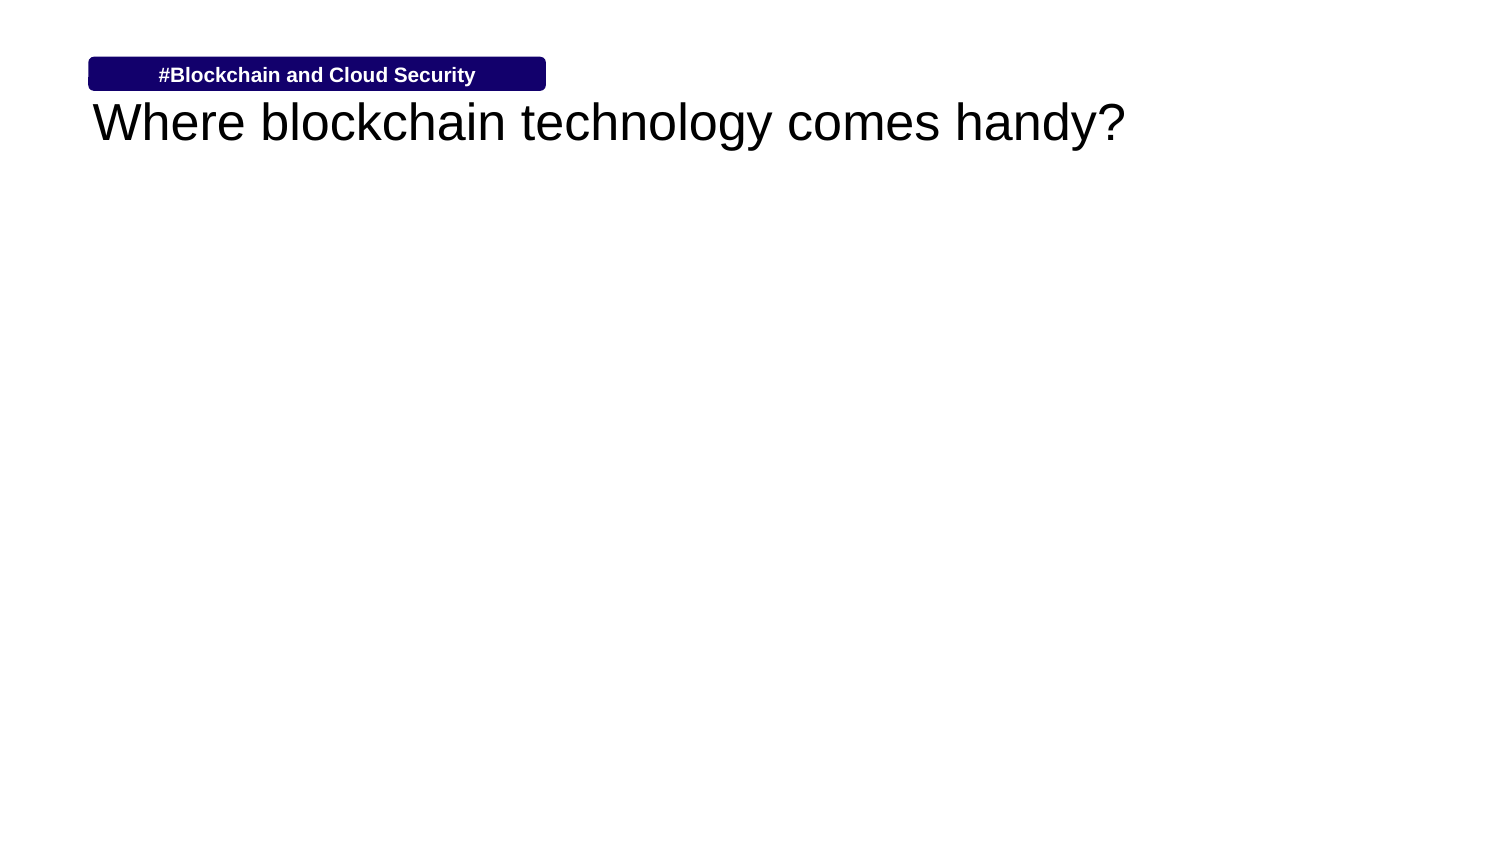

#Blockchain and Cloud Security
# Where blockchain technology comes handy?